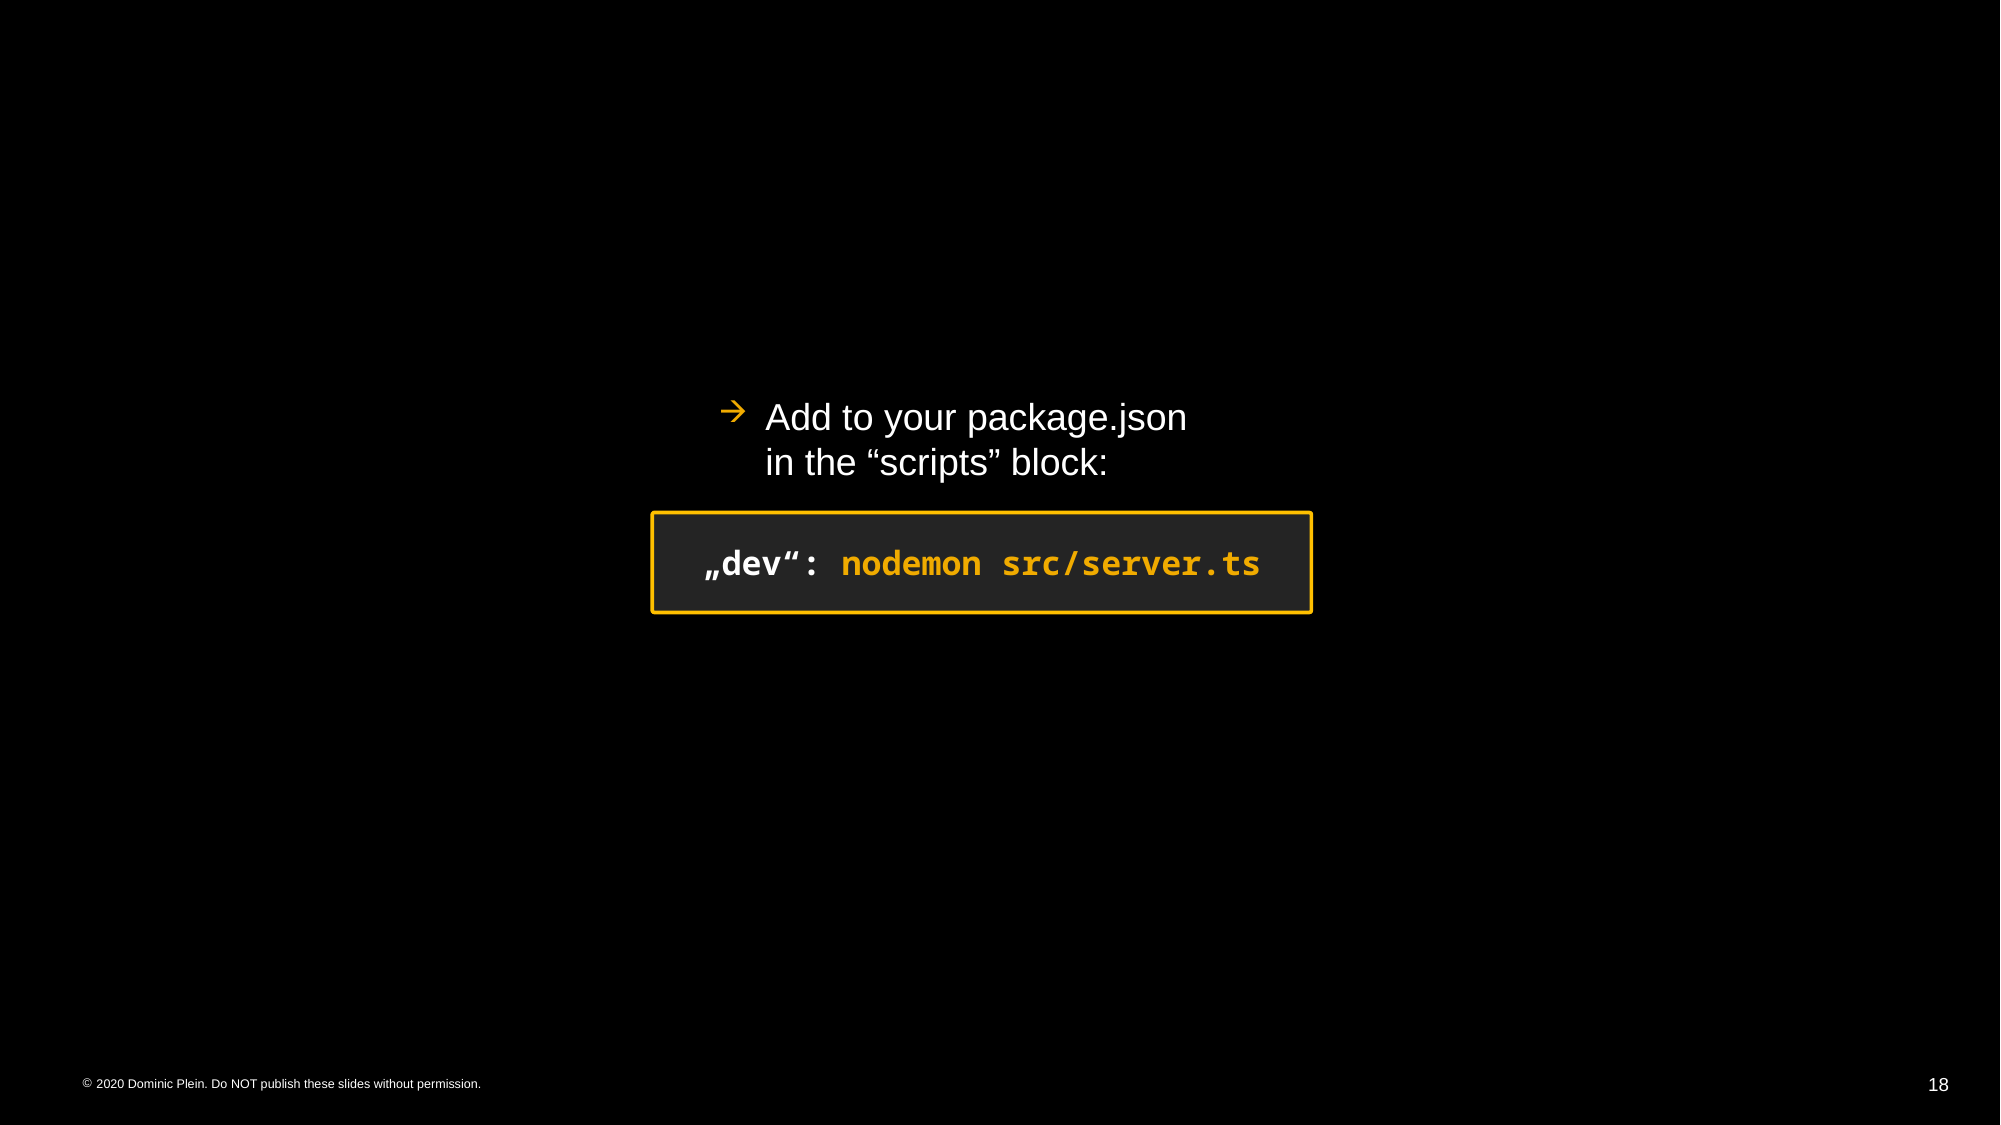

Add to your package.json in the “scripts” block:

„dev“: nodemon src/server.ts